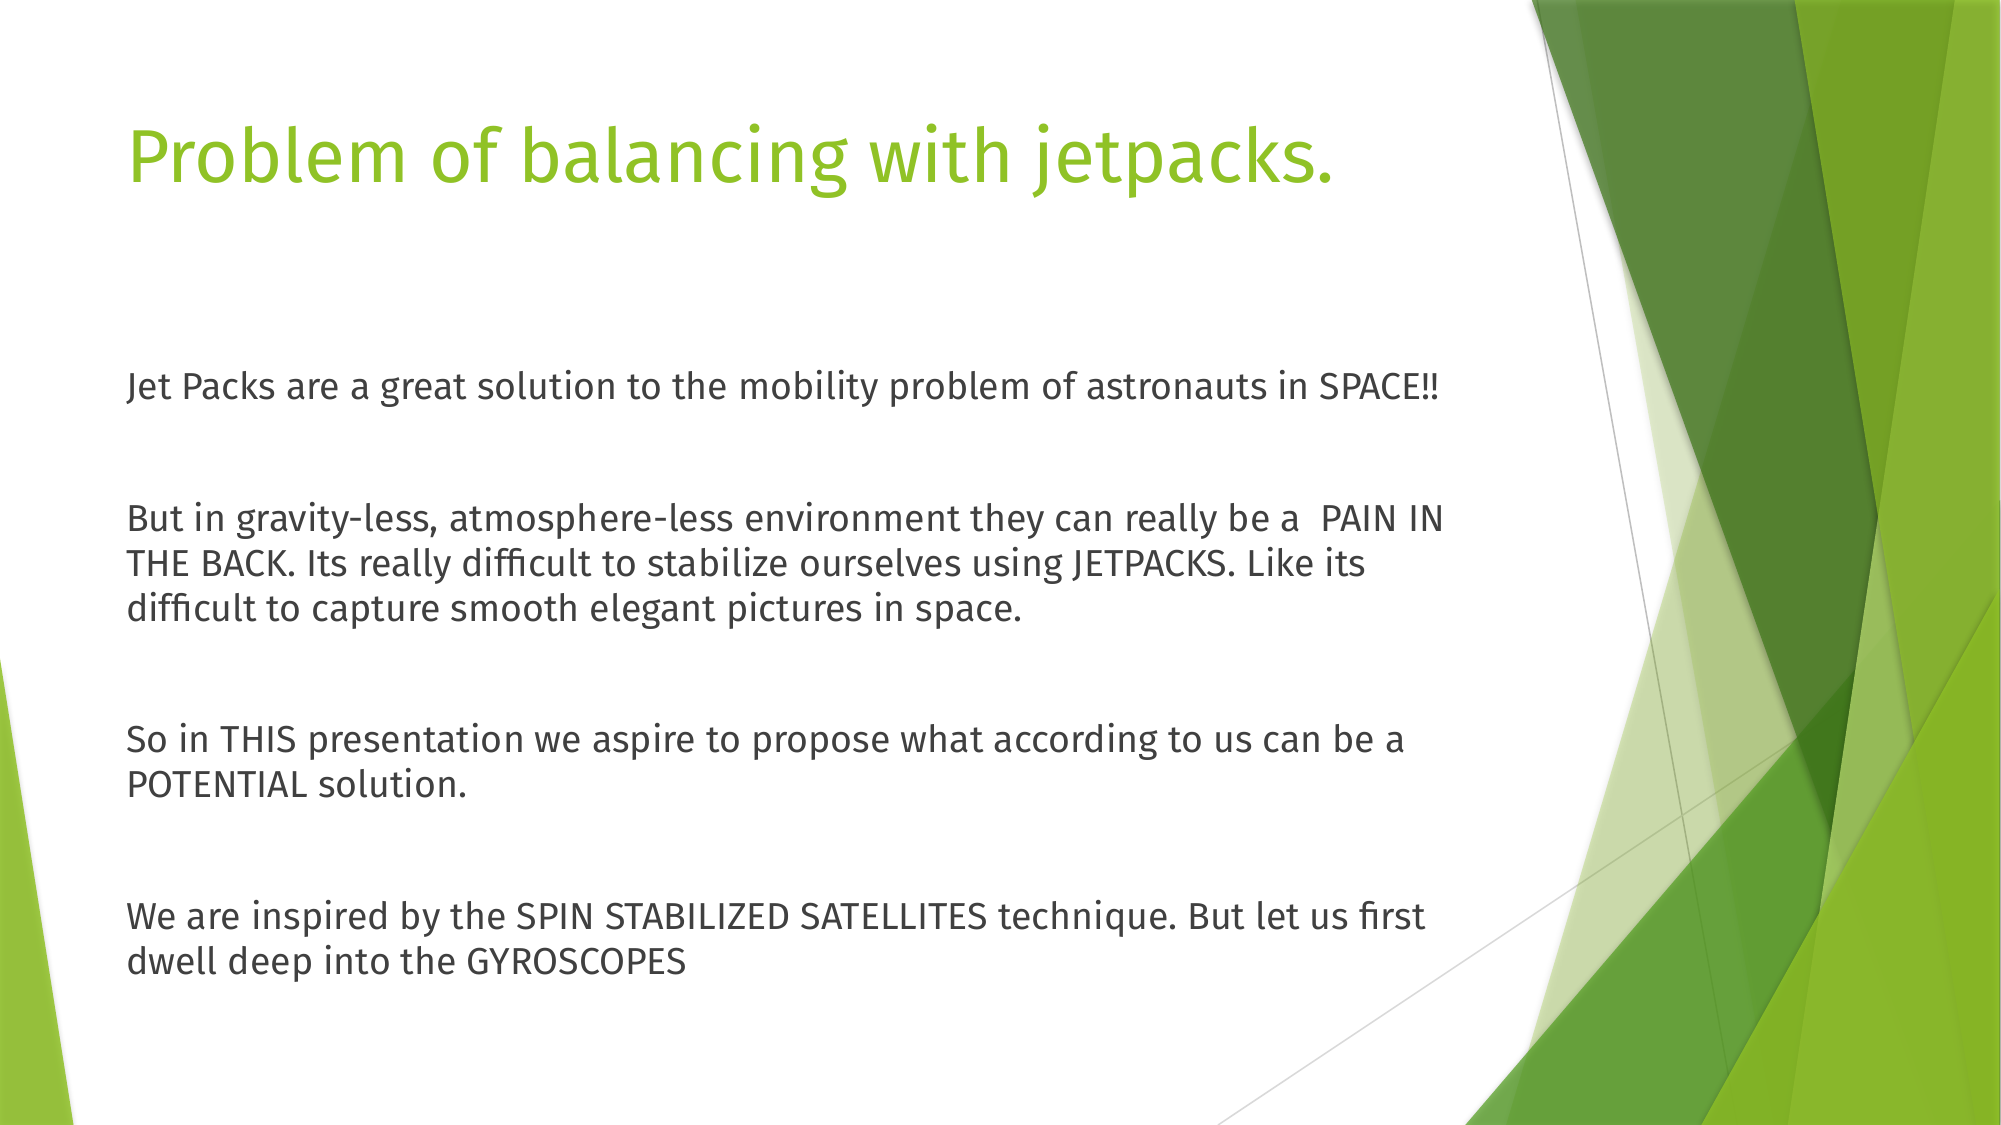

# Problem of balancing with jetpacks.
Jet Packs are a great solution to the mobility problem of astronauts in SPACE!!

But in gravity-less, atmosphere-less environment they can really be a  PAIN IN THE BACK. Its really difficult to stabilize ourselves using JETPACKS. Like its difficult to capture smooth elegant pictures in space.

So in THIS presentation we aspire to propose what according to us can be a POTENTIAL solution.

We are inspired by the SPIN STABILIZED SATELLITES technique. But let us first dwell deep into the GYROSCOPES